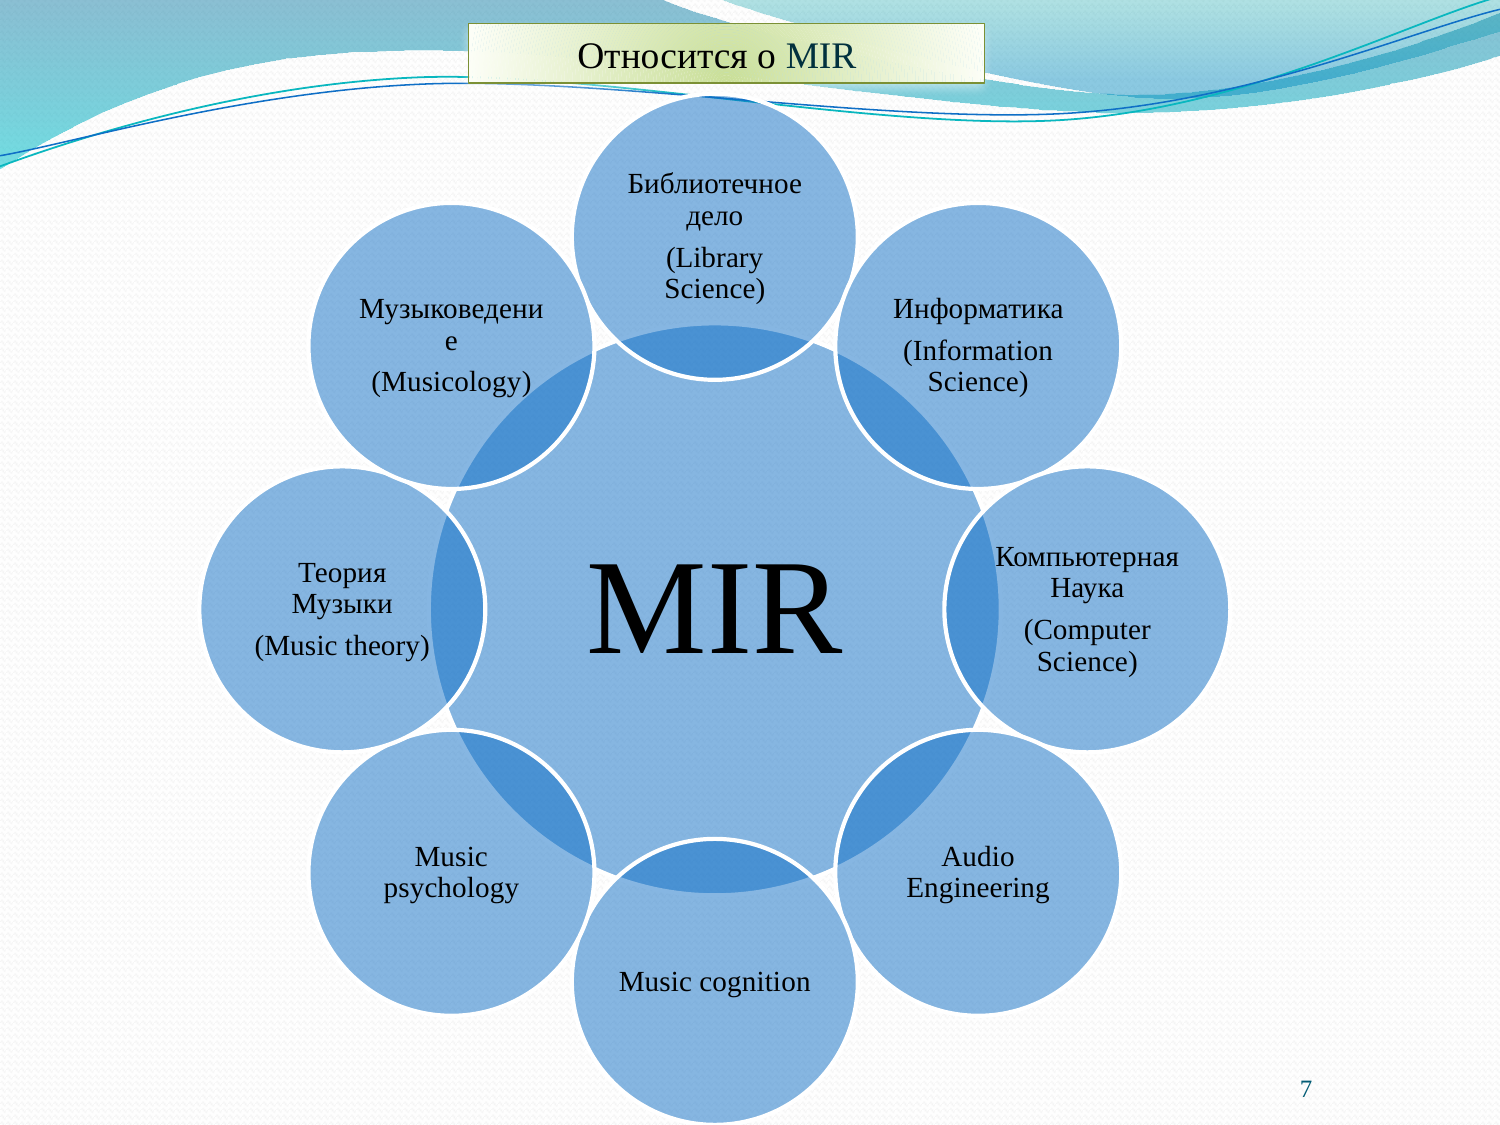

Относится о MIR
MIR
Библиотечное дело
(Library Science)
Информатика
(Information Science)
Компьютерная Наука
(Computer Science)
Audio Engineering
Music cognition
Music psychology
Теория Музыки
(Music theory)
Музыковедение
(Musicology)
7